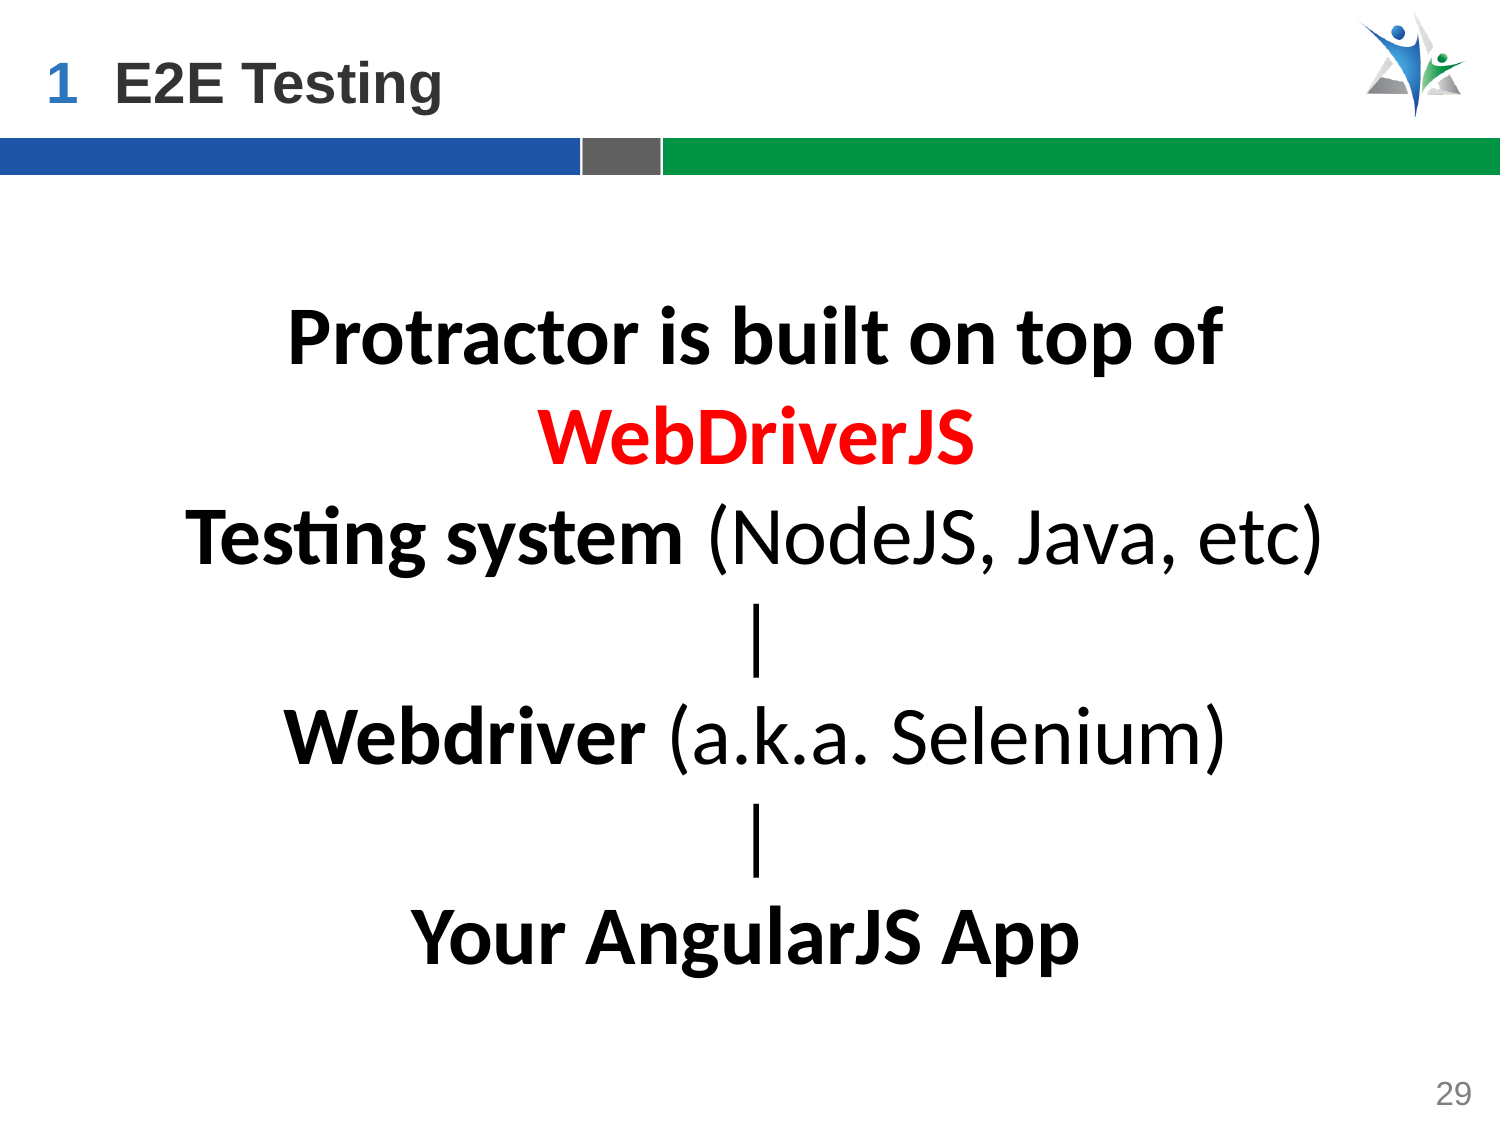

1
E2E Testing
Protractor is built on top of
WebDriverJS
Testing system (NodeJS, Java, etc)
|
Webdriver (a.k.a. Selenium)
|
Your AngularJS App